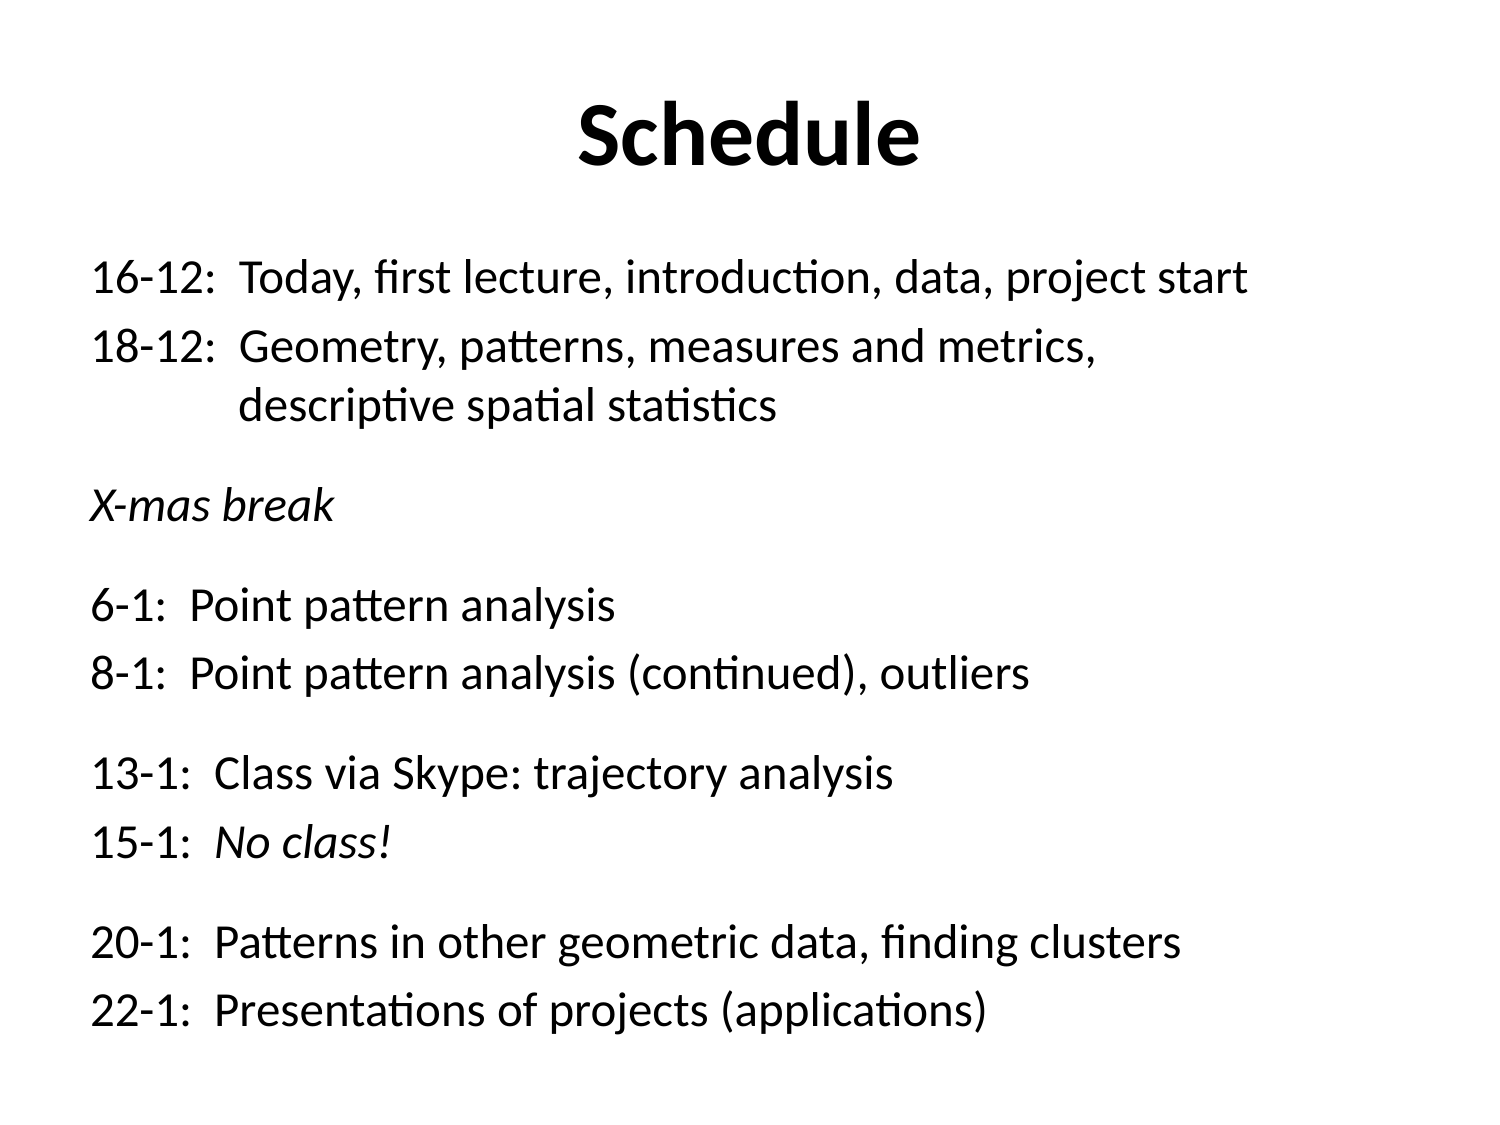

# Schedule
16-12:  Today, first lecture, introduction, data, project start
18-12:  Geometry, patterns, measures and metrics,
	  descriptive spatial statistics

X-mas break

6-1:  Point pattern analysis
8-1:  Point pattern analysis (continued), outliers

13-1:  Class via Skype: trajectory analysis
15-1:  No class!

20-1:  Patterns in other geometric data, finding clusters
22-1:  Presentations of projects (applications)